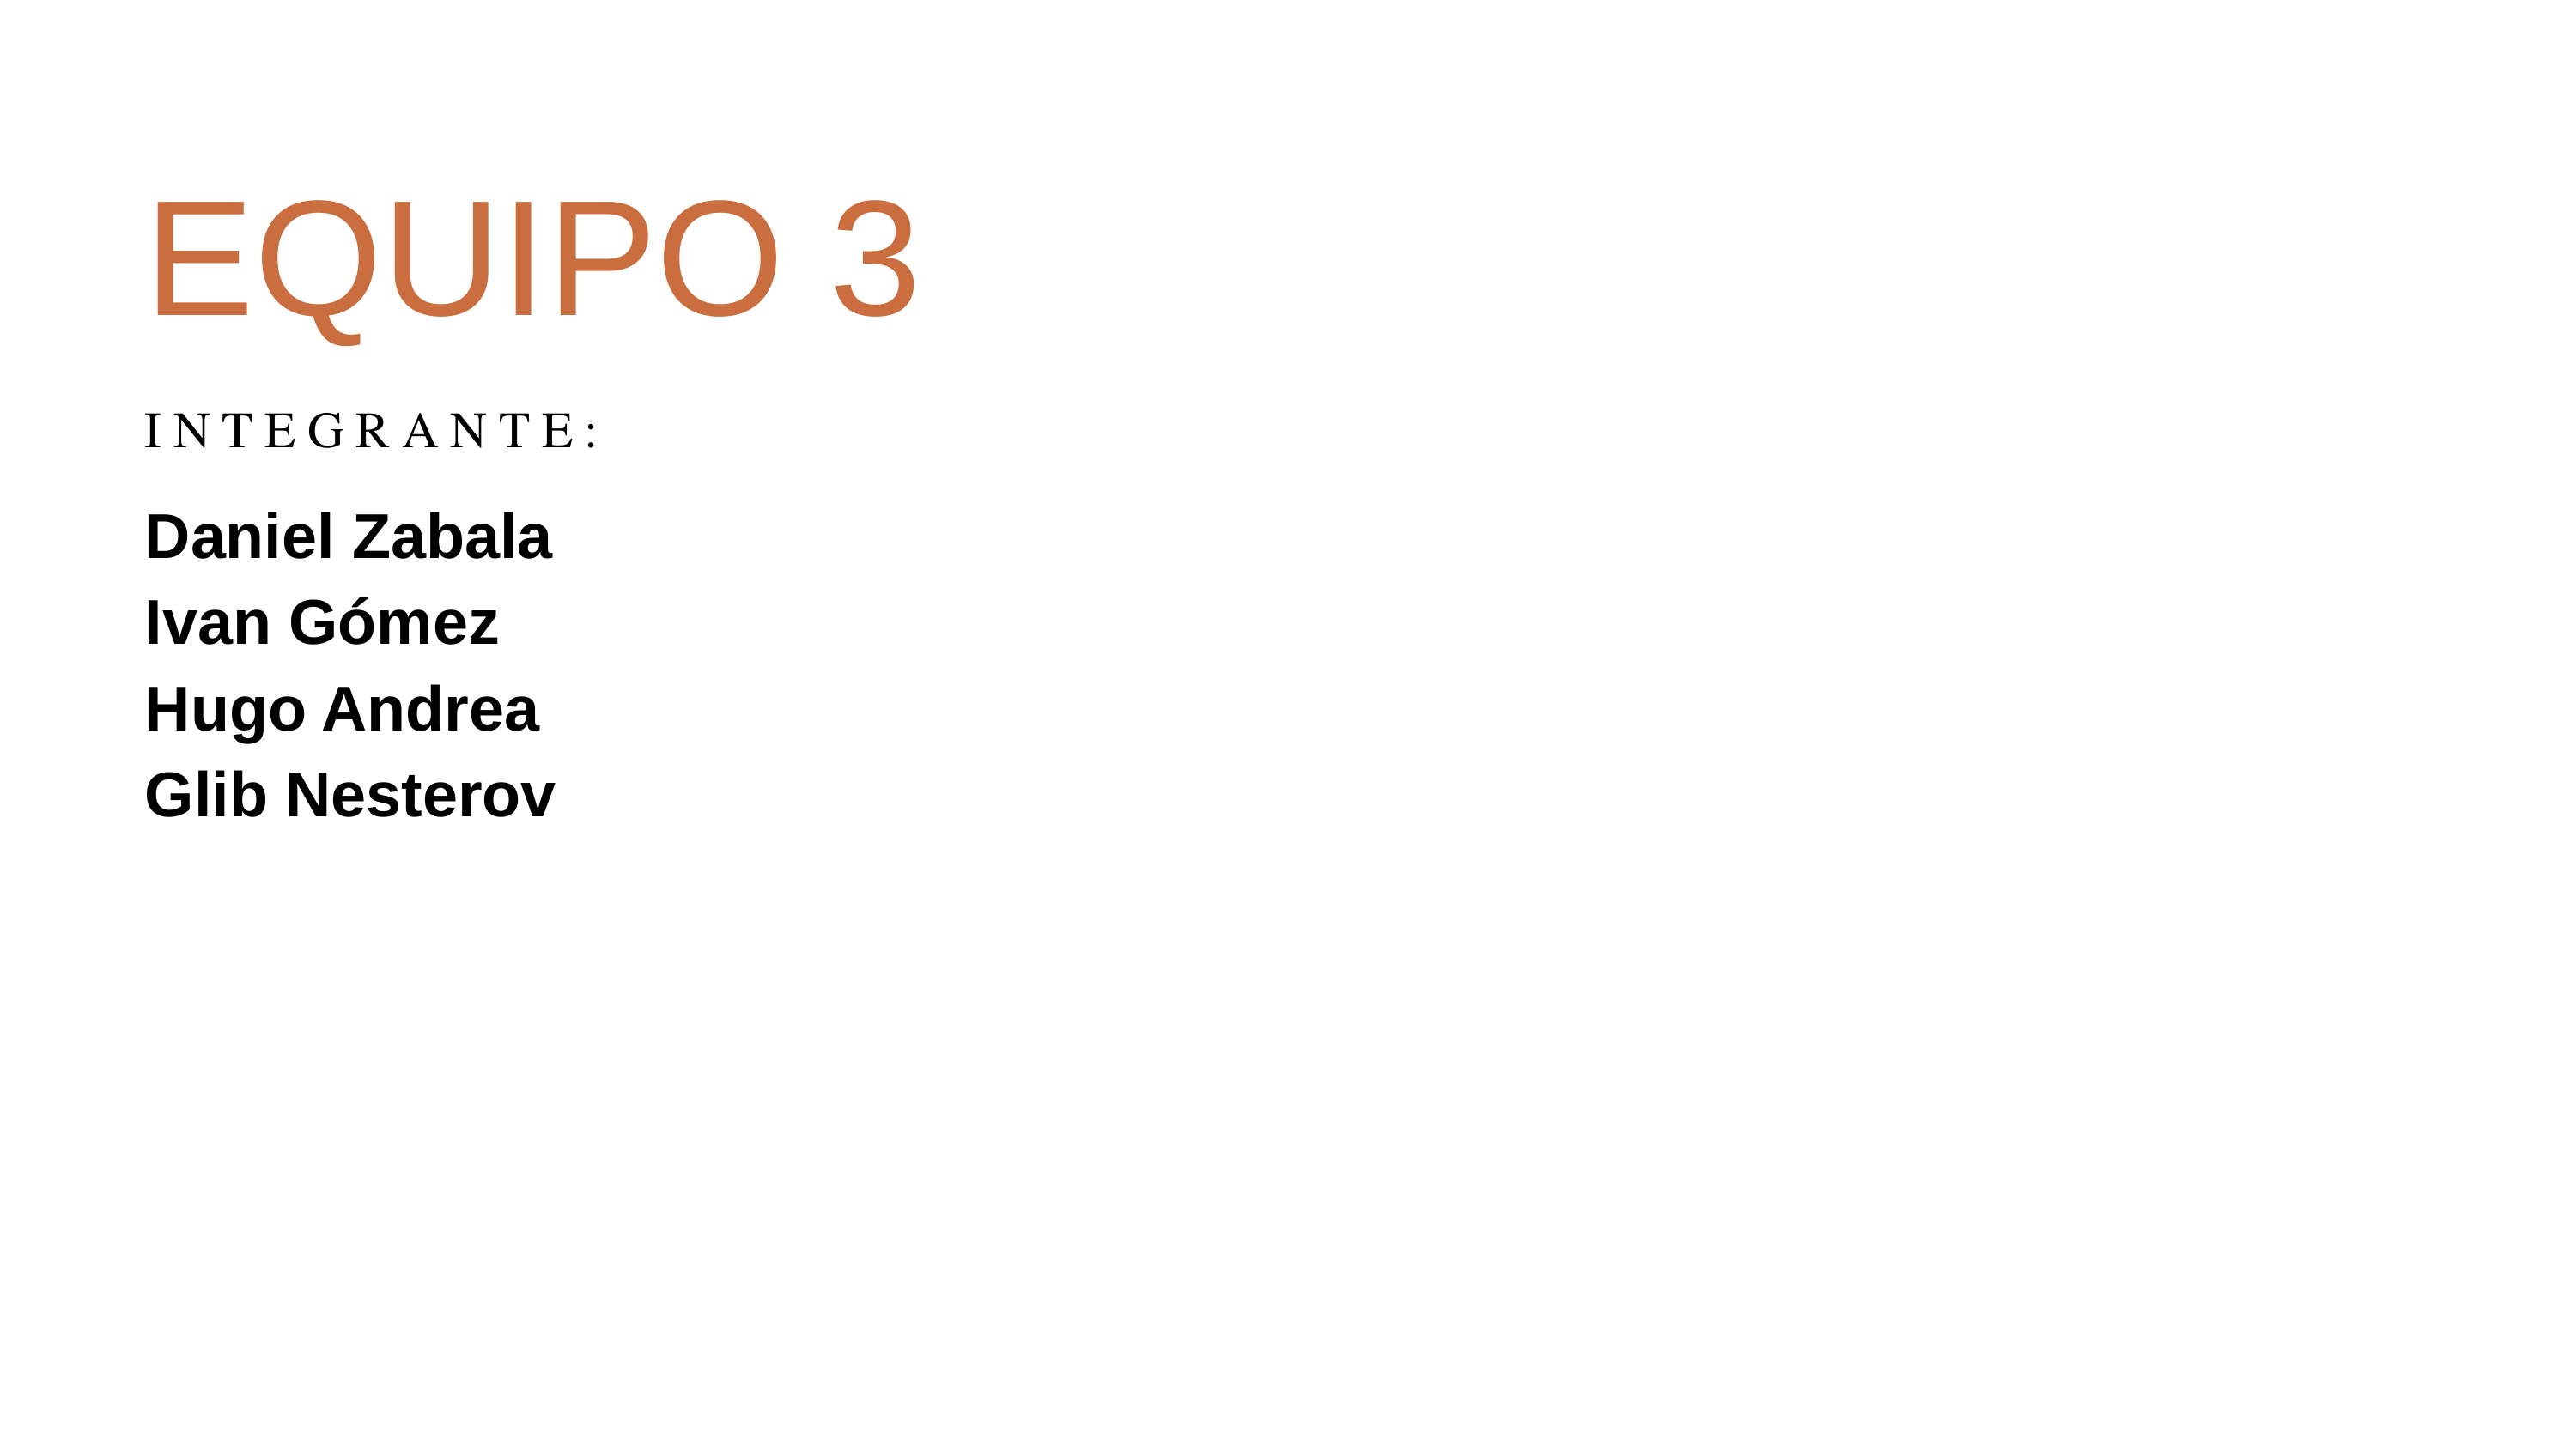

EQUIPO 3
INTEGRANTE:
Daniel Zabala
Ivan Gómez
Hugo Andrea
Glib Nesterov